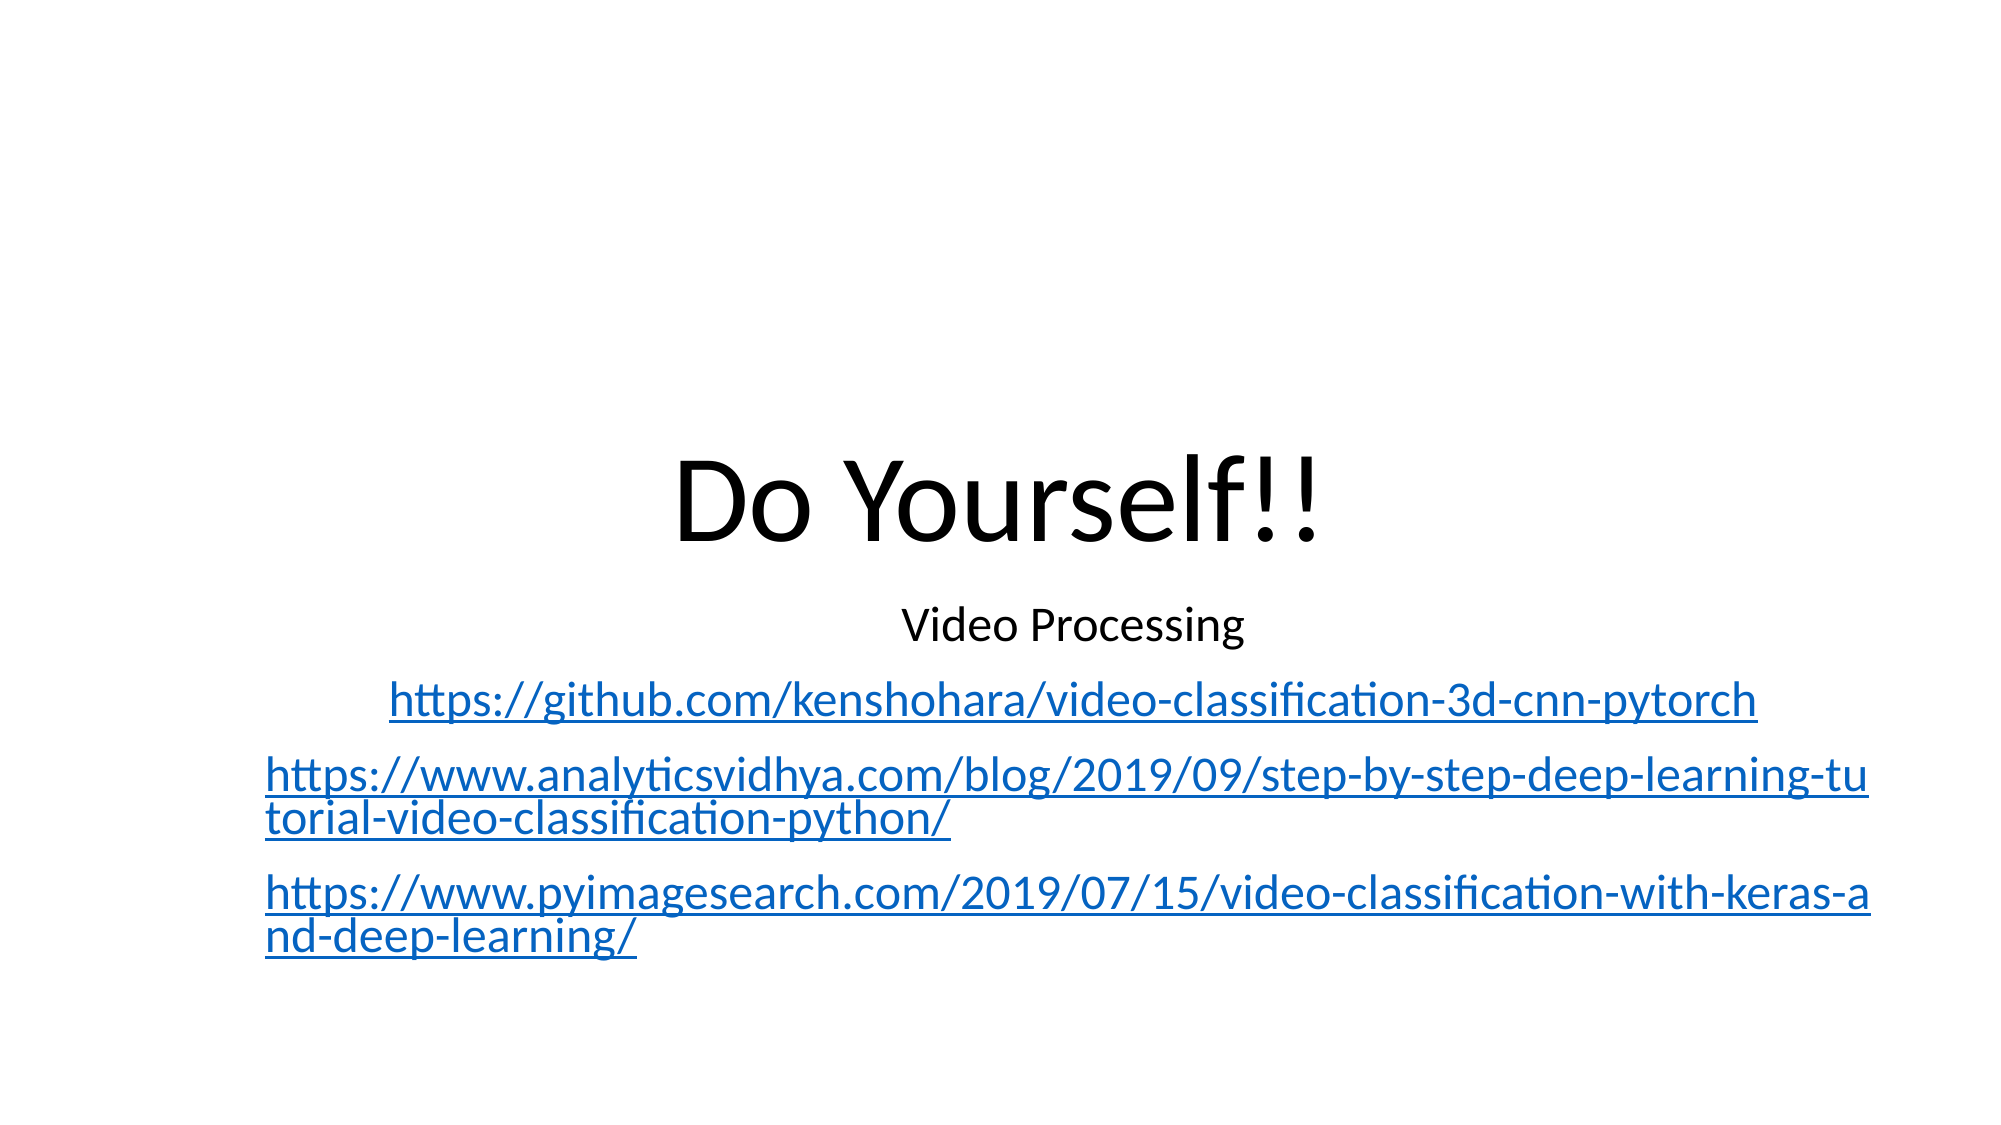

# Do Yourself!!
Video Processing
https://github.com/kenshohara/video-classification-3d-cnn-pytorch
https://www.analyticsvidhya.com/blog/2019/09/step-by-step-deep-learning-tutorial-video-classification-python/
https://www.pyimagesearch.com/2019/07/15/video-classification-with-keras-and-deep-learning/